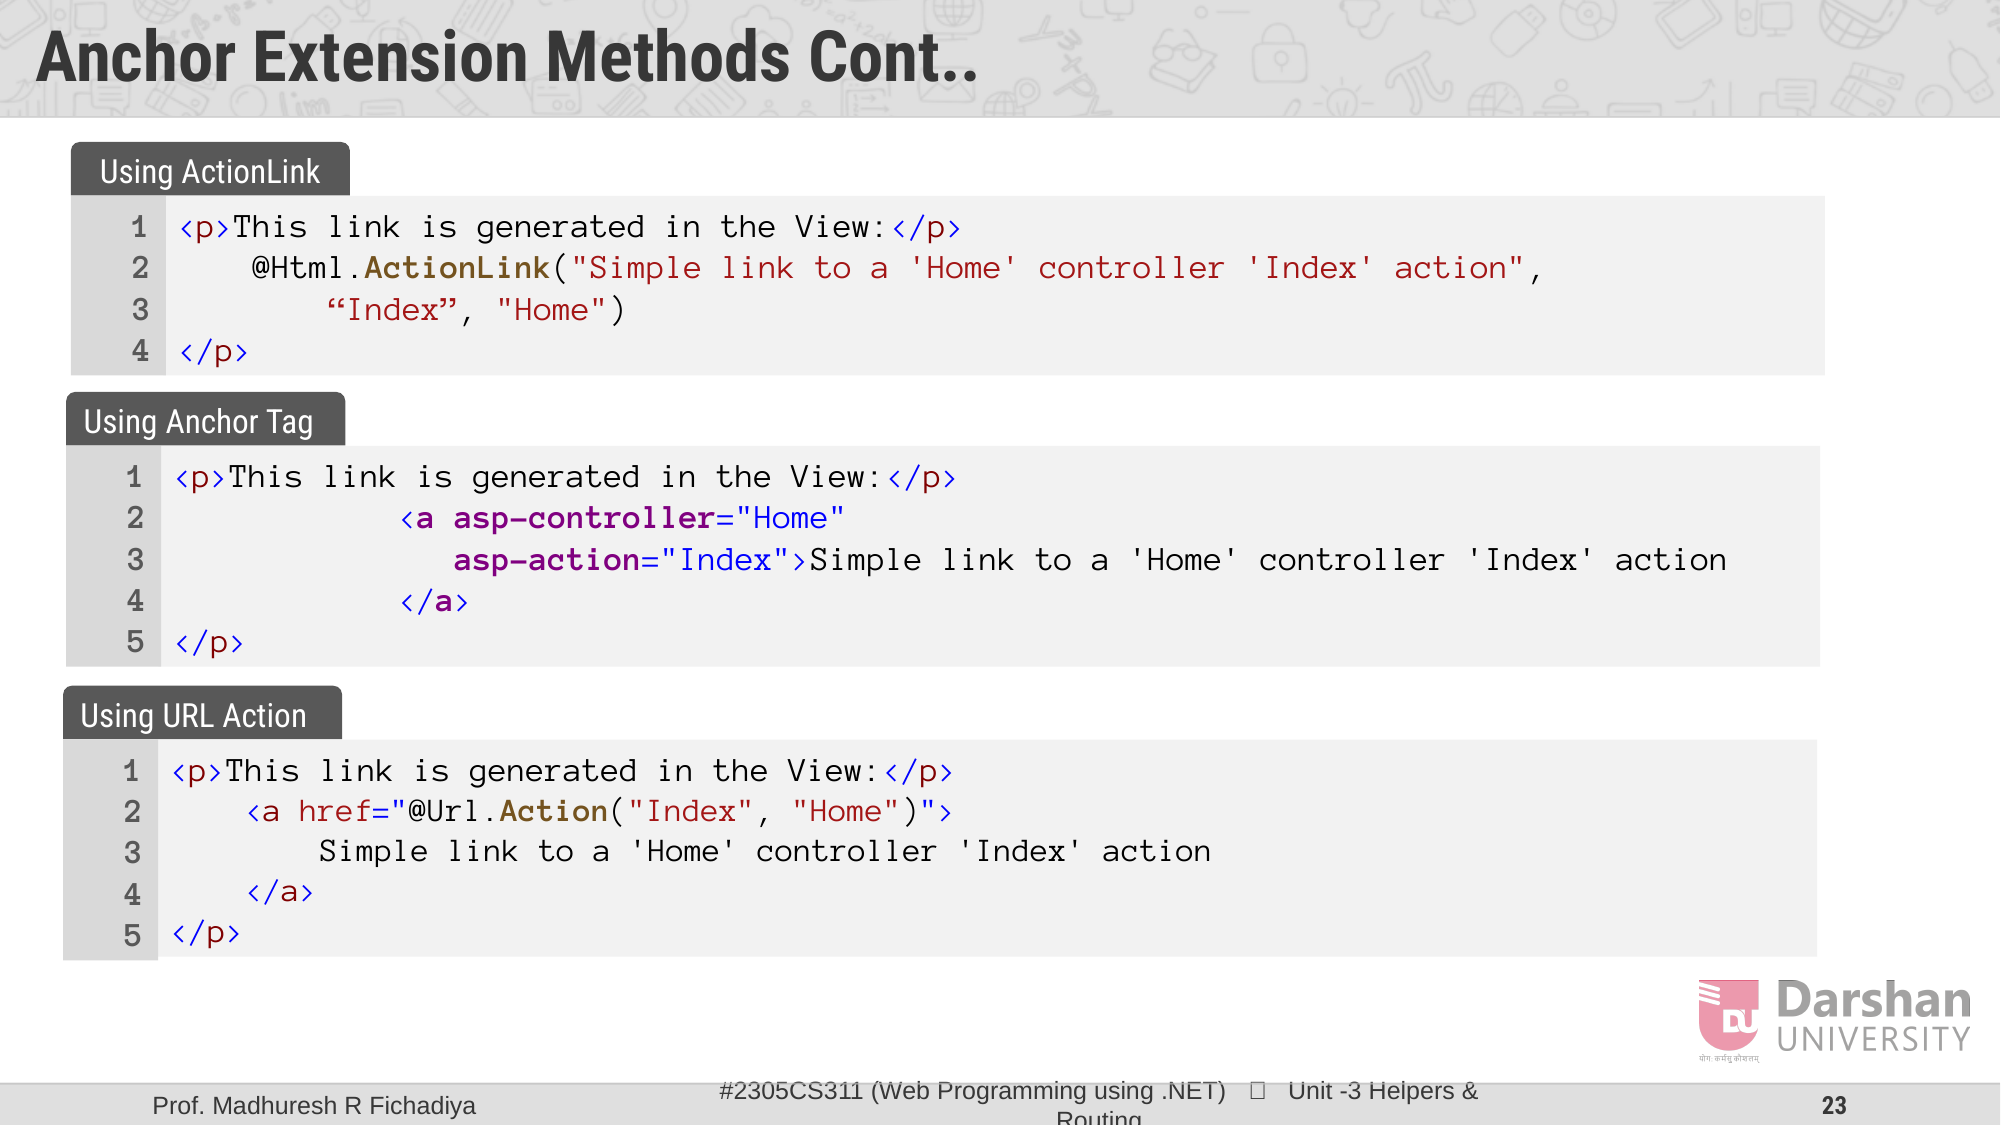

# Anchor Extension Methods Cont..
Using ActionLink
1
2
3
4
<p>This link is generated in the View:</p>
@Html.ActionLink("Simple link to a 'Home' controller 'Index' action",
	“Index”, "Home")
</p>
Using Anchor Tag
1
2
3
4
5
<p>This link is generated in the View:</p>
<a asp-controller="Home"
   asp-action="Index">Simple link to a 'Home' controller 'Index' action
</a>
</p>
Using URL Action
1
2
3
4
5
<p>This link is generated in the View:</p>
<a href="@Url.Action("Index", "Home")">
Simple link to a 'Home' controller 'Index' action
</a>
</p>